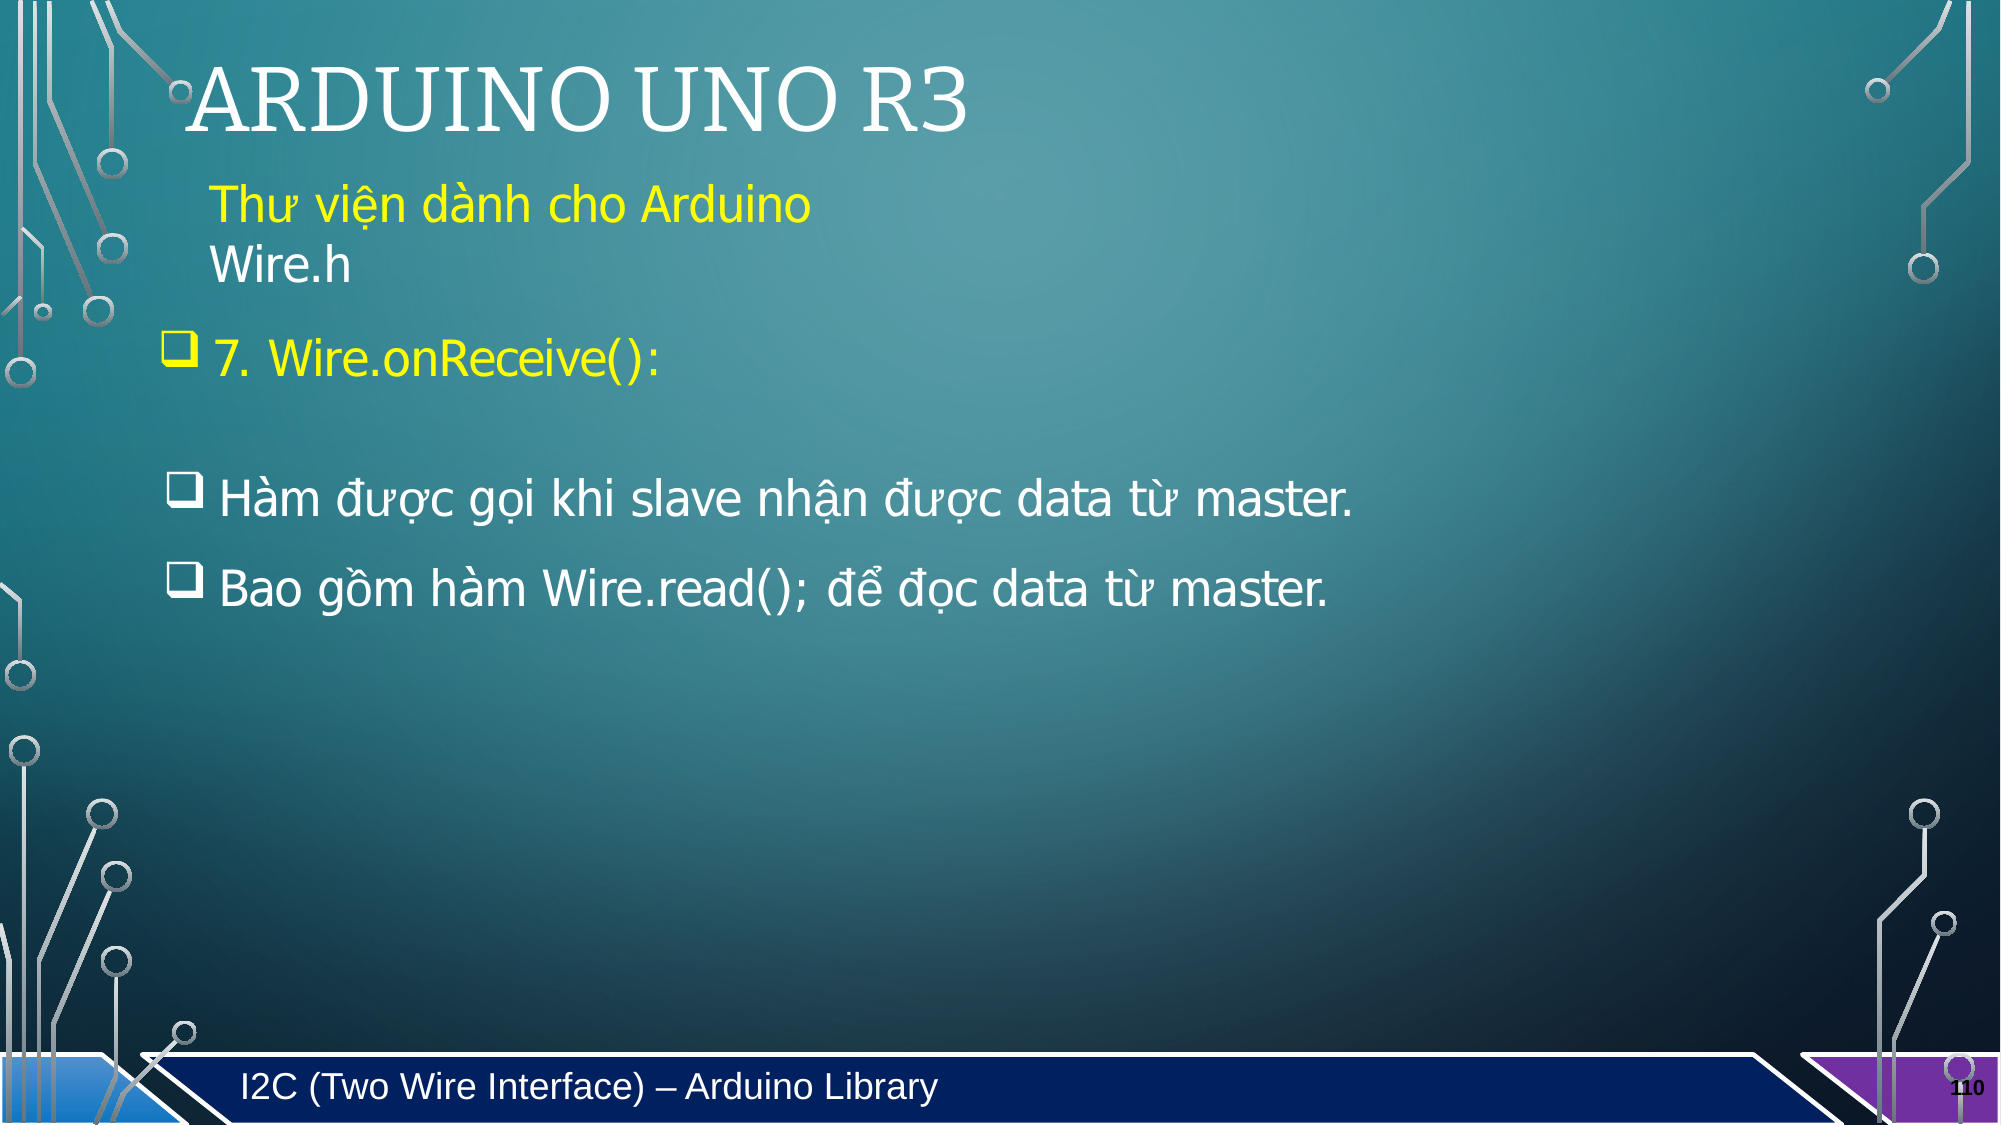

# Arduino Uno r3
Thư viện dành cho Arduino
Wire.h
7. Wire.onReceive():
Hàm được gọi khi slave nhận được data từ master.
Bao gồm hàm Wire.read(); để đọc data từ master.
I2C (Two Wire Interface) – Arduino Library